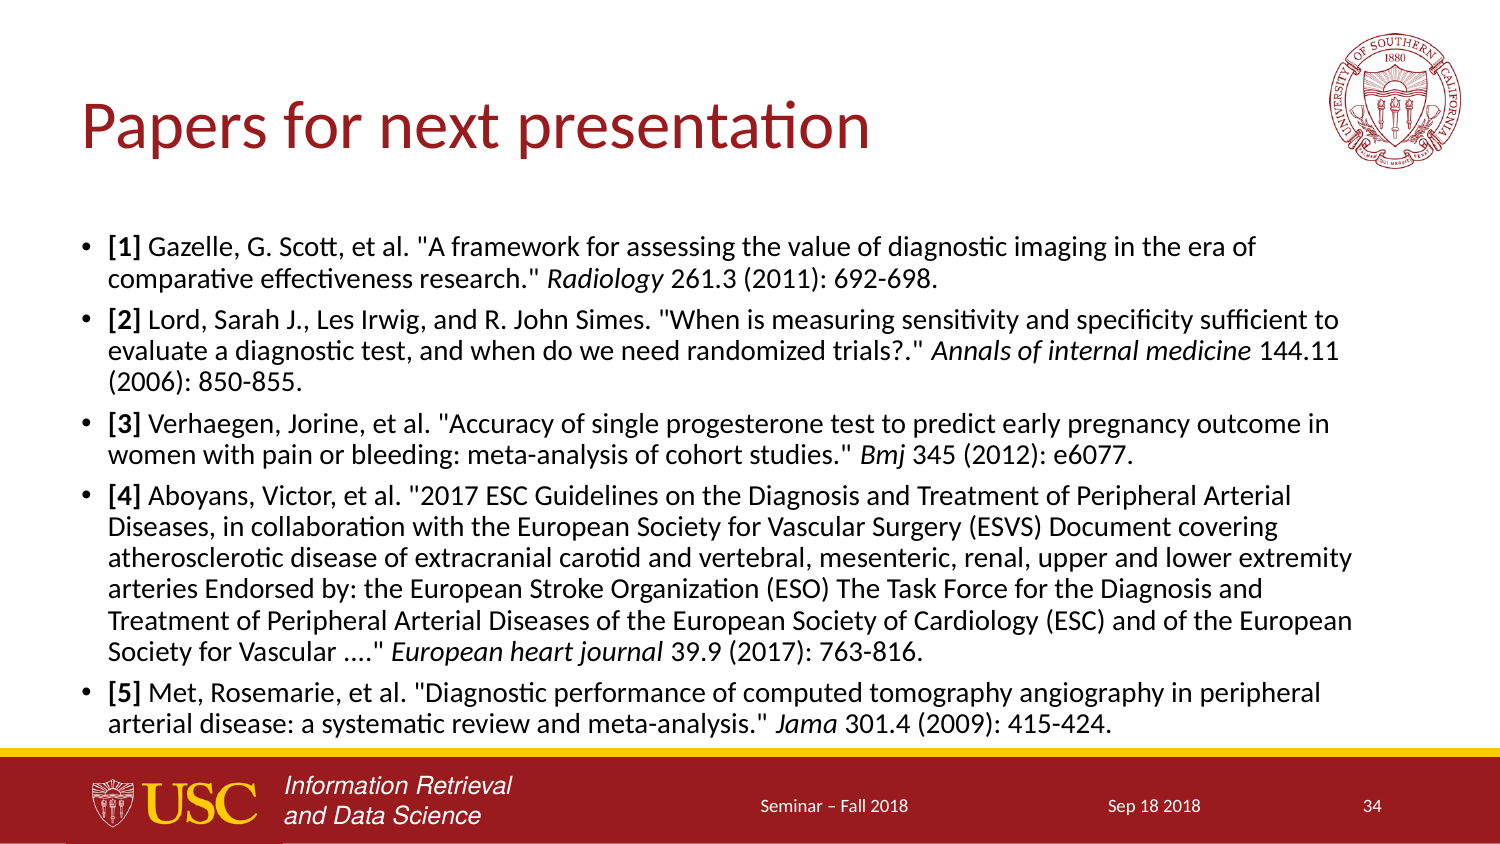

# Papers for next presentation
[1] Gazelle, G. Scott, et al. "A framework for assessing the value of diagnostic imaging in the era of comparative effectiveness research." Radiology 261.3 (2011): 692-698.
[2] Lord, Sarah J., Les Irwig, and R. John Simes. "When is measuring sensitivity and specificity sufficient to evaluate a diagnostic test, and when do we need randomized trials?." Annals of internal medicine 144.11 (2006): 850-855.
[3] Verhaegen, Jorine, et al. "Accuracy of single progesterone test to predict early pregnancy outcome in women with pain or bleeding: meta-analysis of cohort studies." Bmj 345 (2012): e6077.
[4] Aboyans, Victor, et al. "2017 ESC Guidelines on the Diagnosis and Treatment of Peripheral Arterial Diseases, in collaboration with the European Society for Vascular Surgery (ESVS) Document covering atherosclerotic disease of extracranial carotid and vertebral, mesenteric, renal, upper and lower extremity arteries Endorsed by: the European Stroke Organization (ESO) The Task Force for the Diagnosis and Treatment of Peripheral Arterial Diseases of the European Society of Cardiology (ESC) and of the European Society for Vascular ...." European heart journal 39.9 (2017): 763-816.
[5] Met, Rosemarie, et al. "Diagnostic performance of computed tomography angiography in peripheral arterial disease: a systematic review and meta-analysis." Jama 301.4 (2009): 415-424.
Seminar – Fall 2018
Sep 18 2018
34